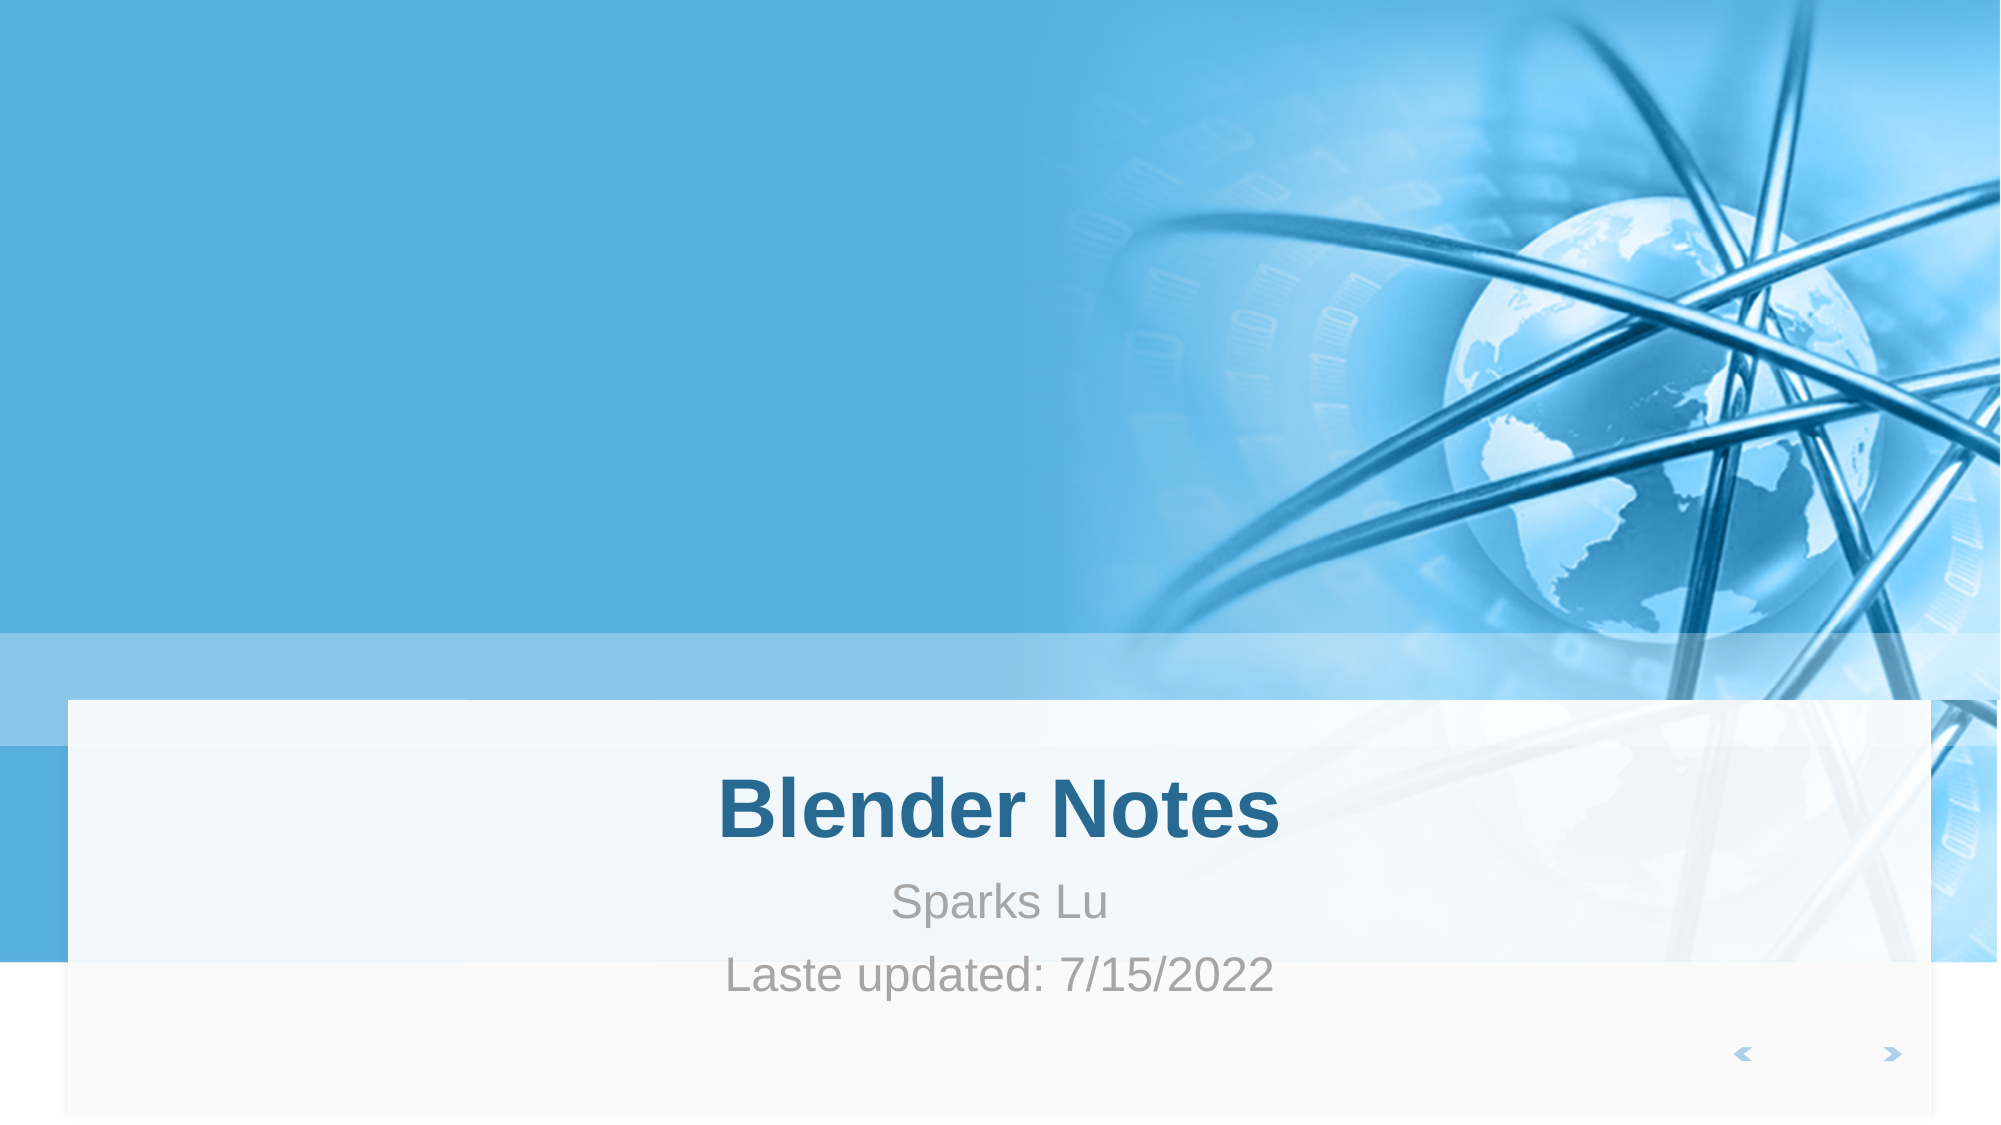

# Blender Notes
Sparks Lu
Laste updated: 7/15/2022